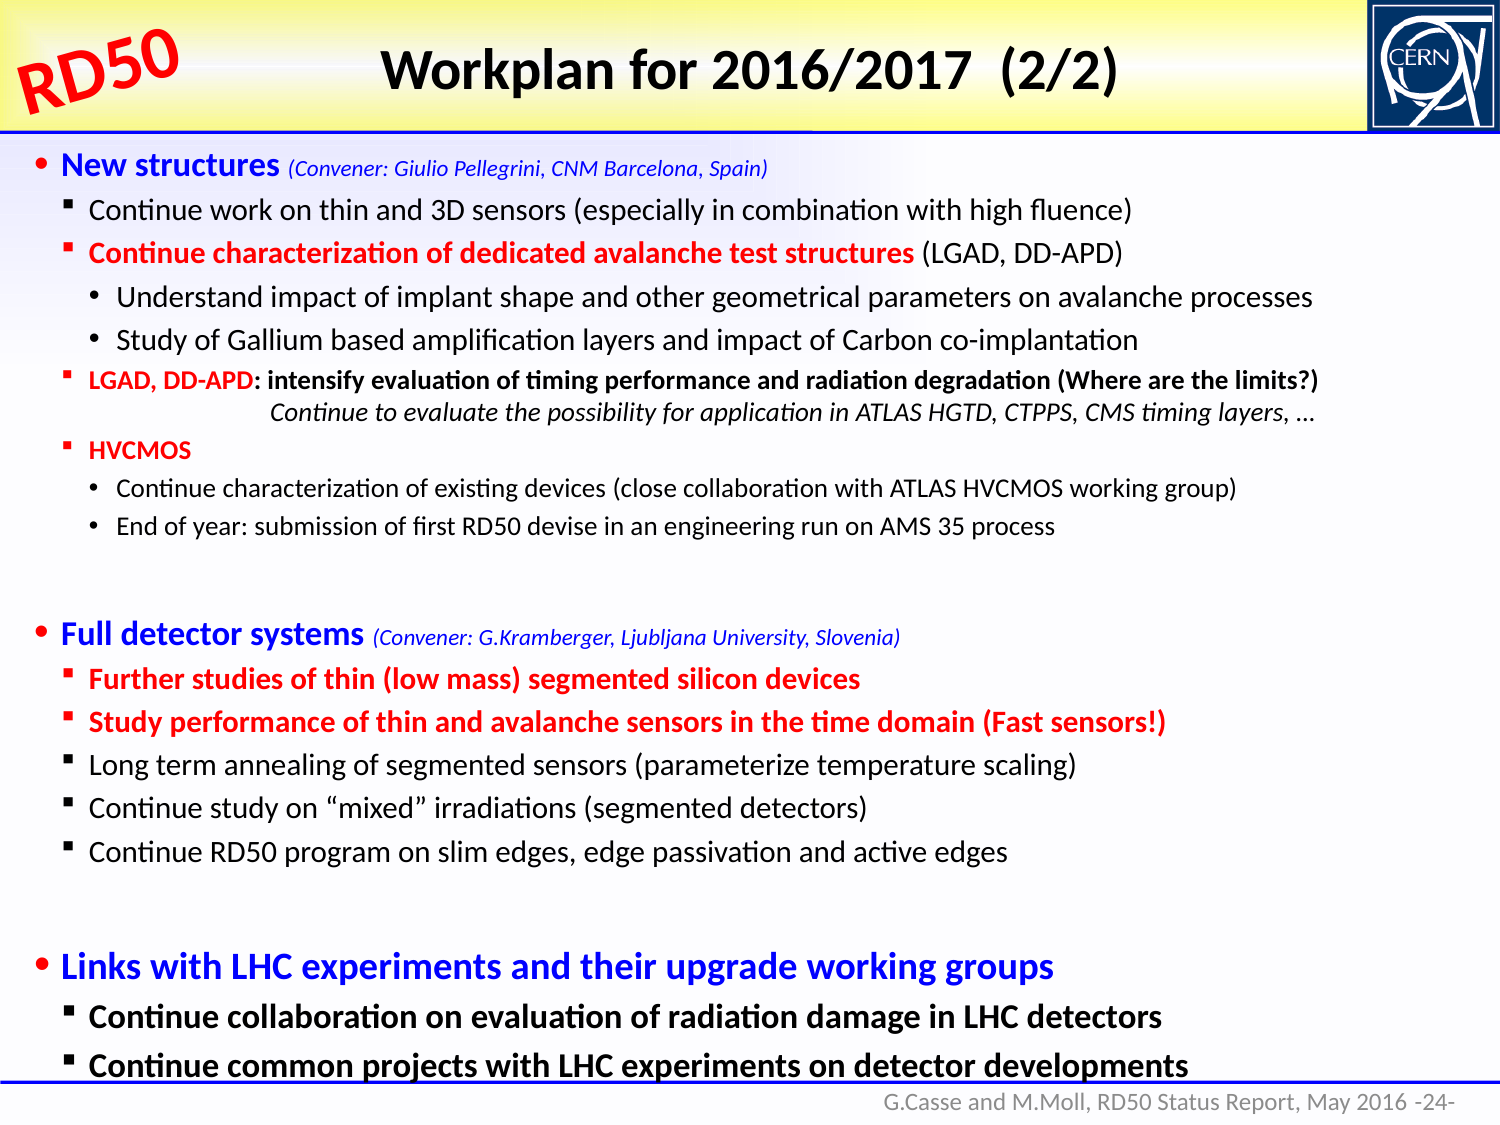

# Workplan for 2016/2017  (2/2)
New structures (Convener: Giulio Pellegrini, CNM Barcelona, Spain)
Continue work on thin and 3D sensors (especially in combination with high fluence)
Continue characterization of dedicated avalanche test structures (LGAD, DD-APD)
Understand impact of implant shape and other geometrical parameters on avalanche processes
Study of Gallium based amplification layers and impact of Carbon co-implantation
LGAD, DD-APD: intensify evaluation of timing performance and radiation degradation (Where are the limits?)
                             Continue to evaluate the possibility for application in ATLAS HGTD, CTPPS, CMS timing layers, …
HVCMOS
Continue characterization of existing devices (close collaboration with ATLAS HVCMOS working group)
End of year: submission of first RD50 devise in an engineering run on AMS 35 process

Full detector systems (Convener: G.Kramberger, Ljubljana University, Slovenia)
Further studies of thin (low mass) segmented silicon devices
Study performance of thin and avalanche sensors in the time domain (Fast sensors!)
Long term annealing of segmented sensors (parameterize temperature scaling)
Continue study on “mixed” irradiations (segmented detectors)
Continue RD50 program on slim edges, edge passivation and active edges

Links with LHC experiments and their upgrade working groups
Continue collaboration on evaluation of radiation damage in LHC detectors
Continue common projects with LHC experiments on detector developments
-24-
G.Casse and M.Moll, RD50 Status Report, May 2016